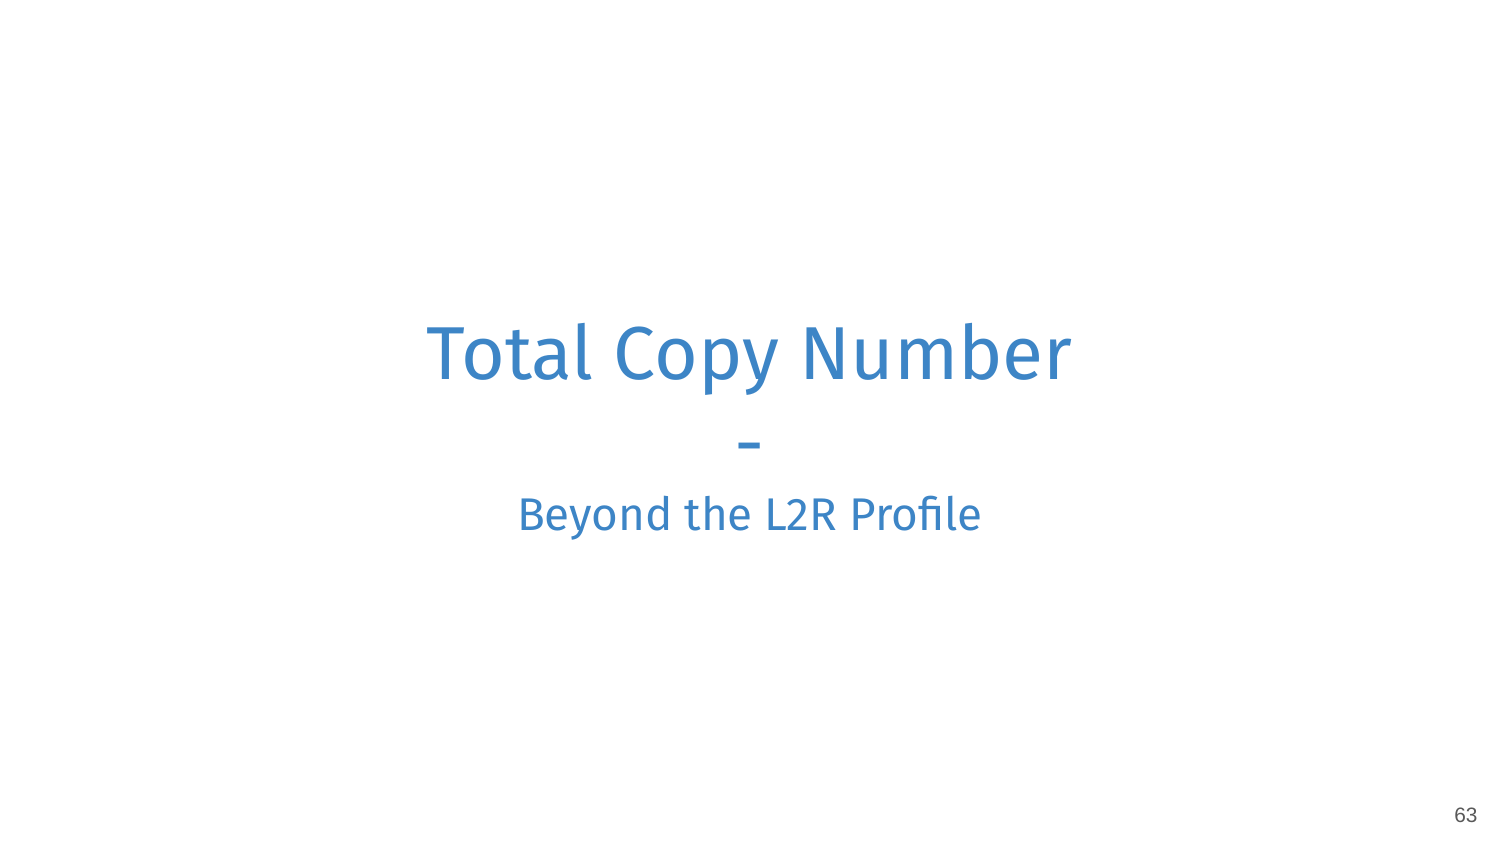

# Total Copy Number
-
Beyond the L2R Profile
63